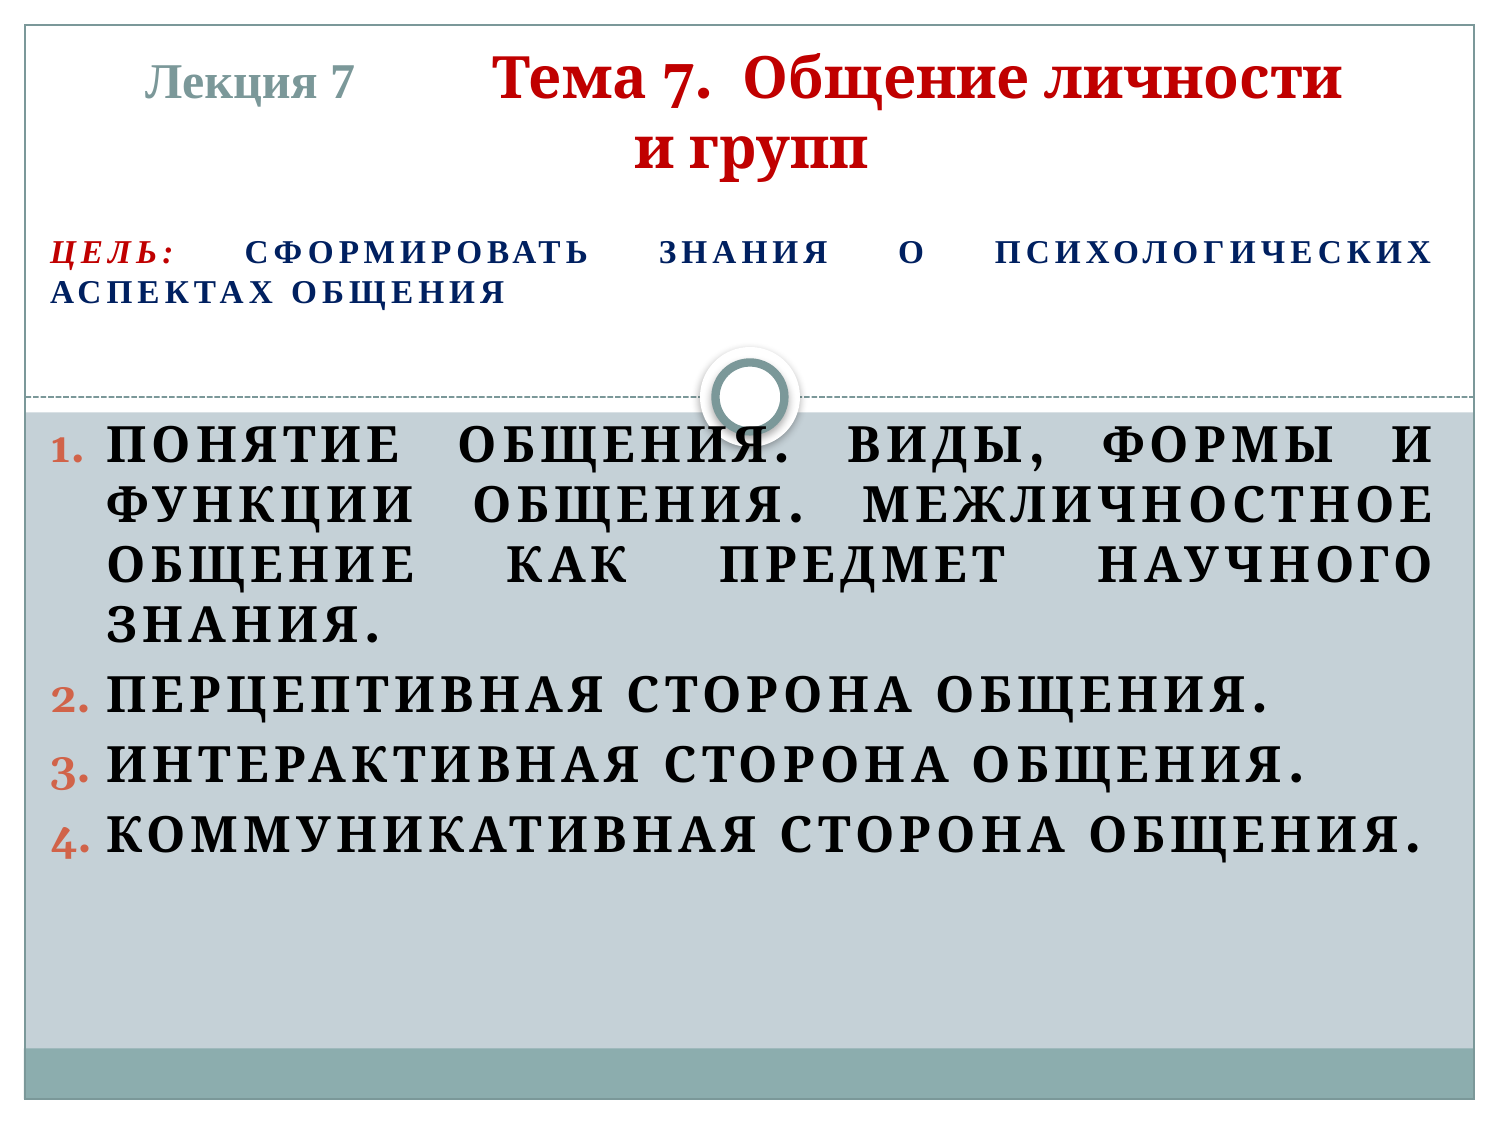

Лекция 7           Тема 7.  Общение личности
и групп
Цель: сформировать знания о психологических аспектах общения

Понятие общения. Виды, формы и функции общения. Межличностное общение как предмет научного знания.
Перцептивная сторона общения.
Интерактивная сторона общения.
Коммуникативная сторона общения.